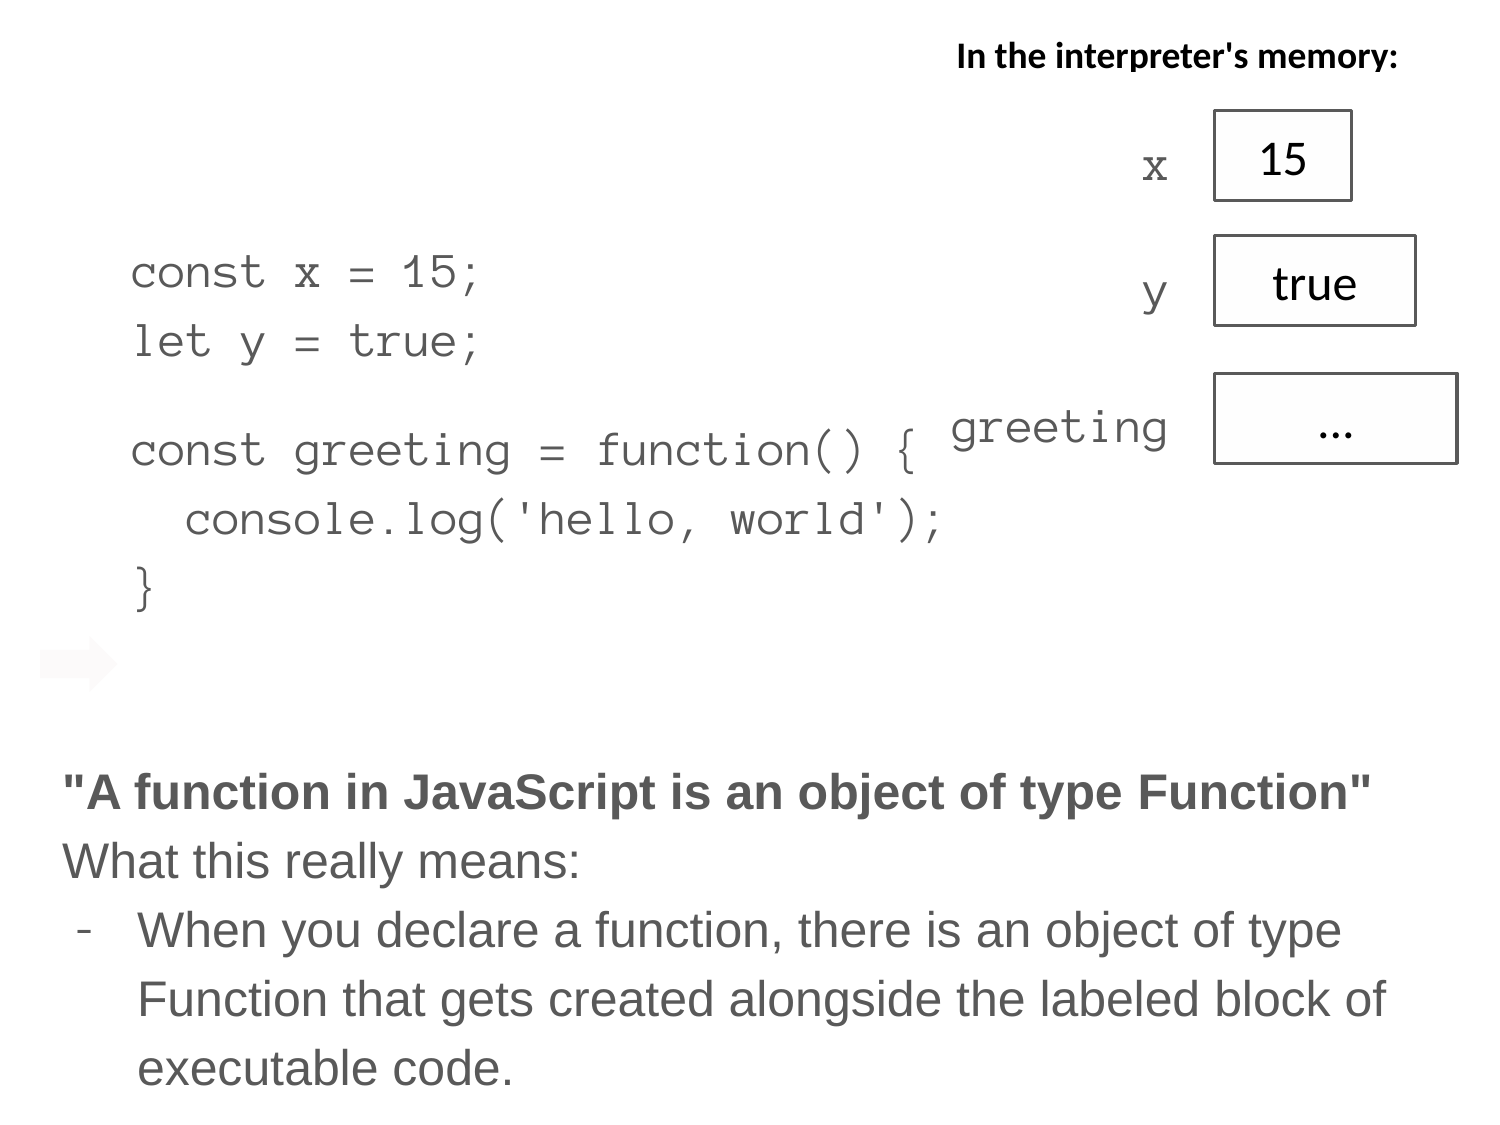

In the interpreter's memory:
x
15
const x = 15;
let y = true;

const greeting = function() {
  console.log('hello, world');
}
y
true
greeting
...

"A function in JavaScript is an object of type Function"
What this really means:
When you declare a function, there is an object of type Function that gets created alongside the labeled block of executable code.